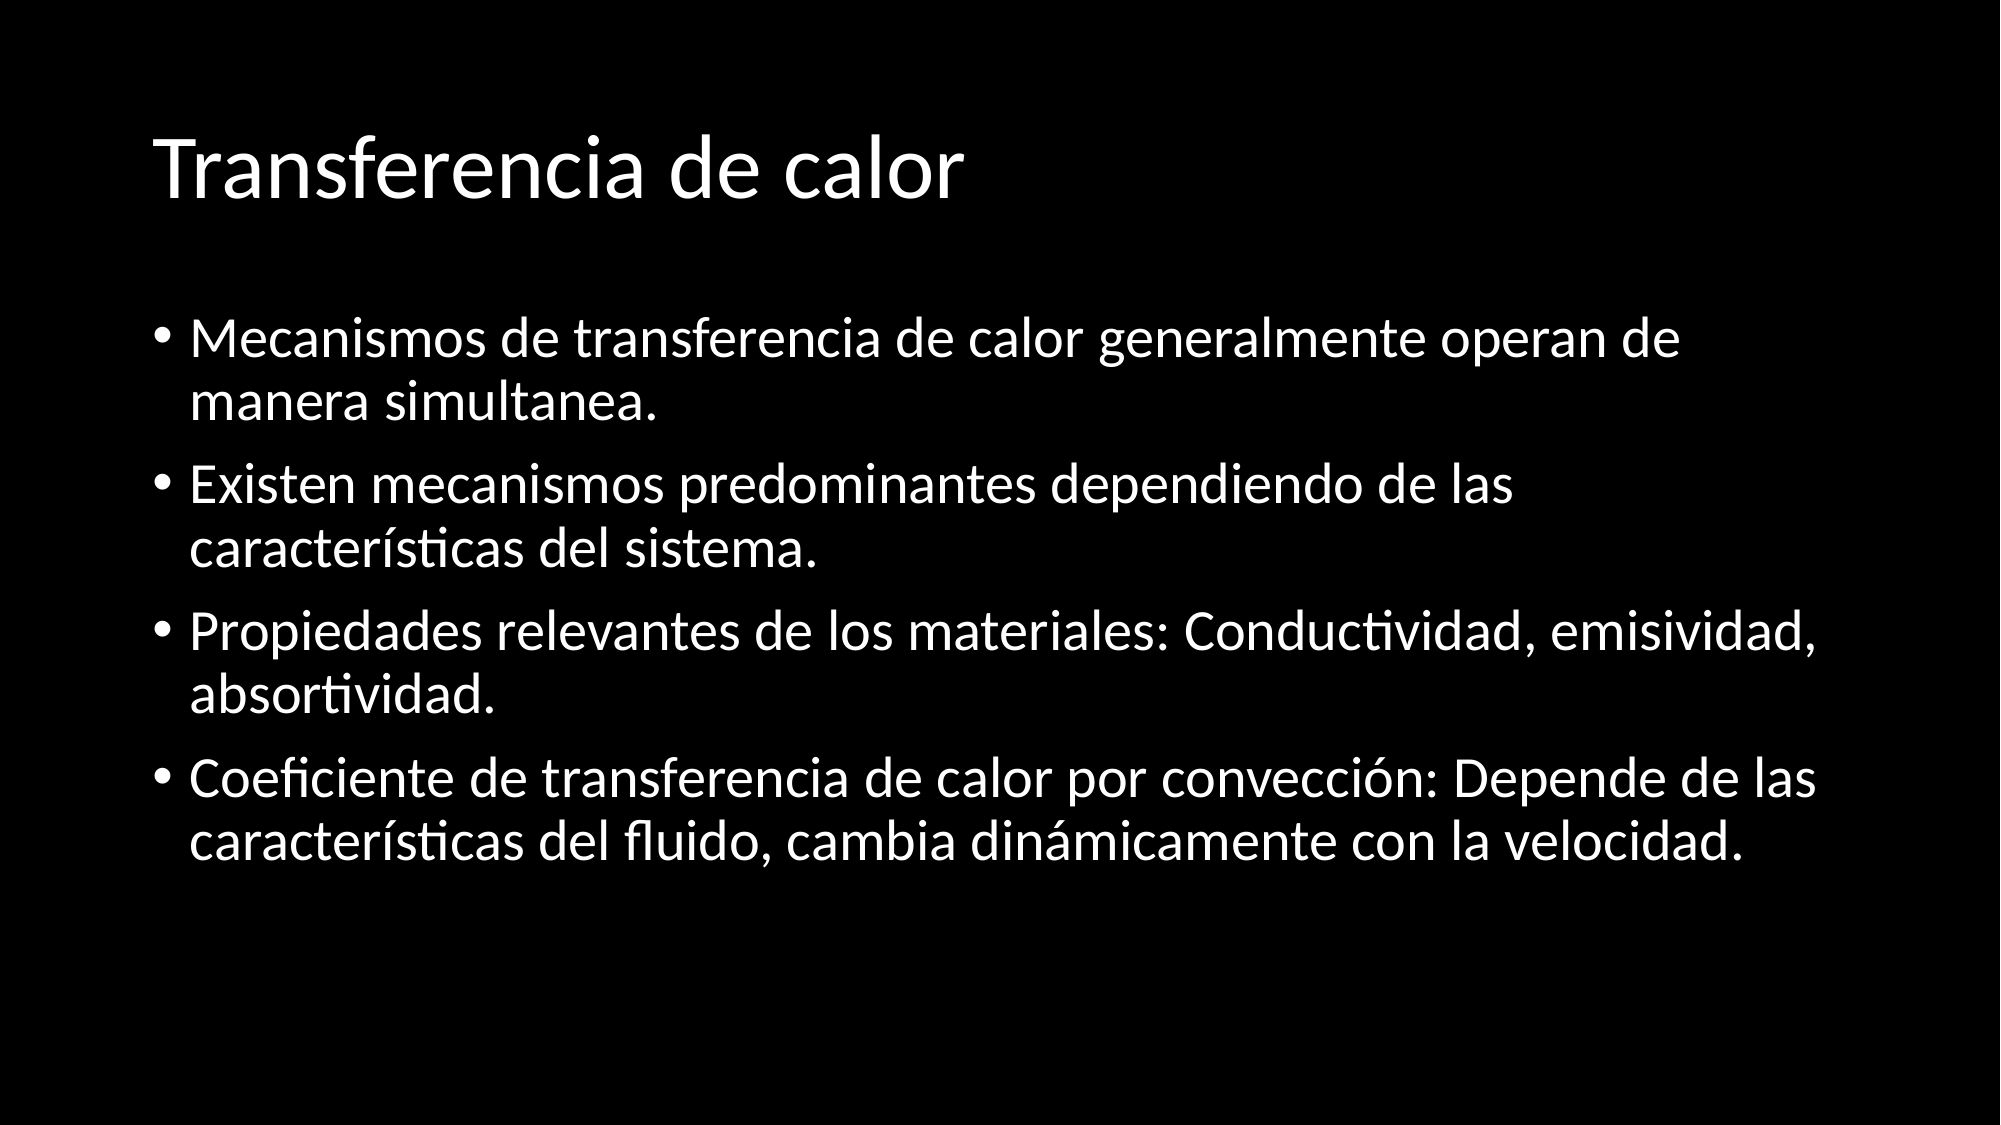

# Transferencia de calor
Mecanismos de transferencia de calor generalmente operan de manera simultanea.
Existen mecanismos predominantes dependiendo de las características del sistema.
Propiedades relevantes de los materiales: Conductividad, emisividad, absortividad.
Coeficiente de transferencia de calor por convección: Depende de las características del fluido, cambia dinámicamente con la velocidad.